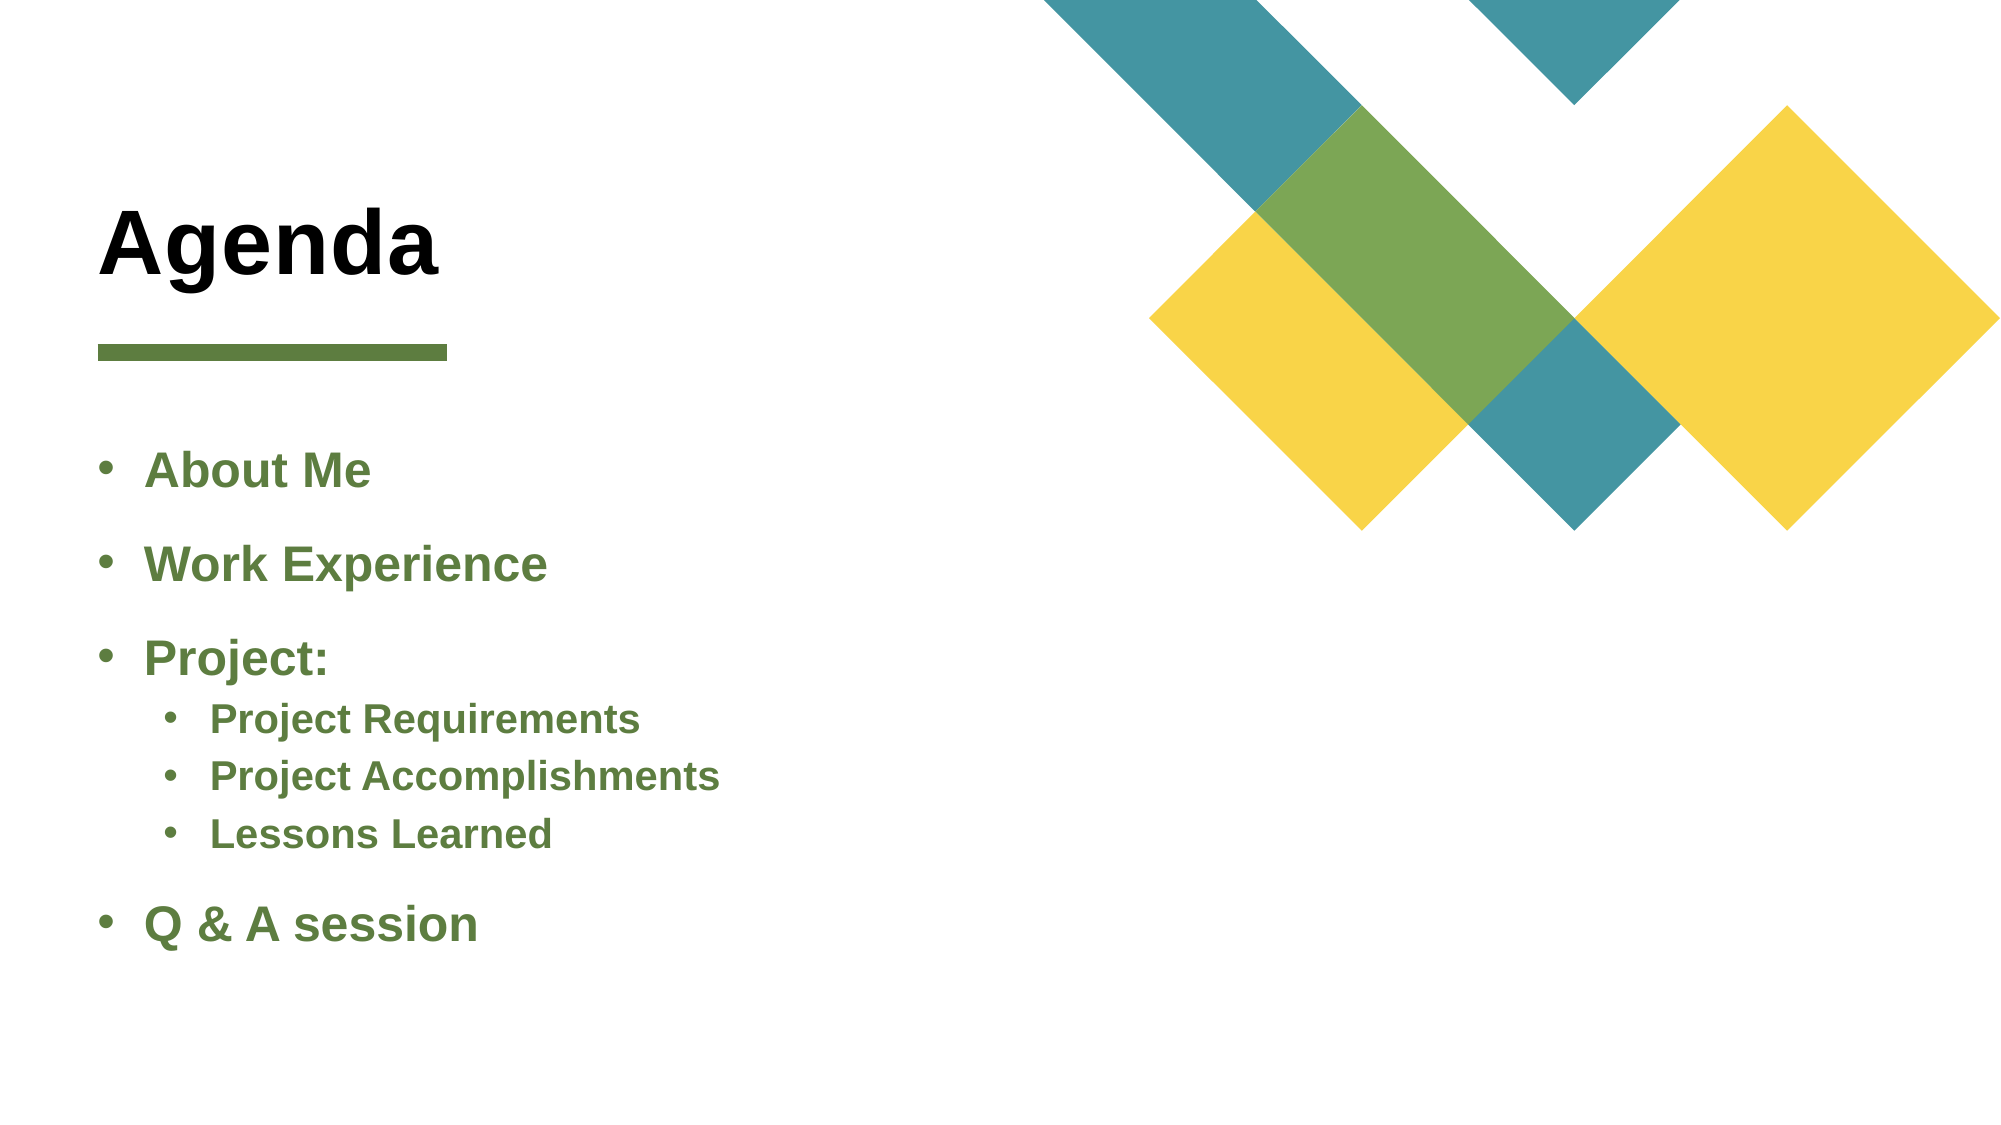

# Agenda
About Me
Work Experience
Project:
Project Requirements
Project Accomplishments
Lessons Learned
Q & A session